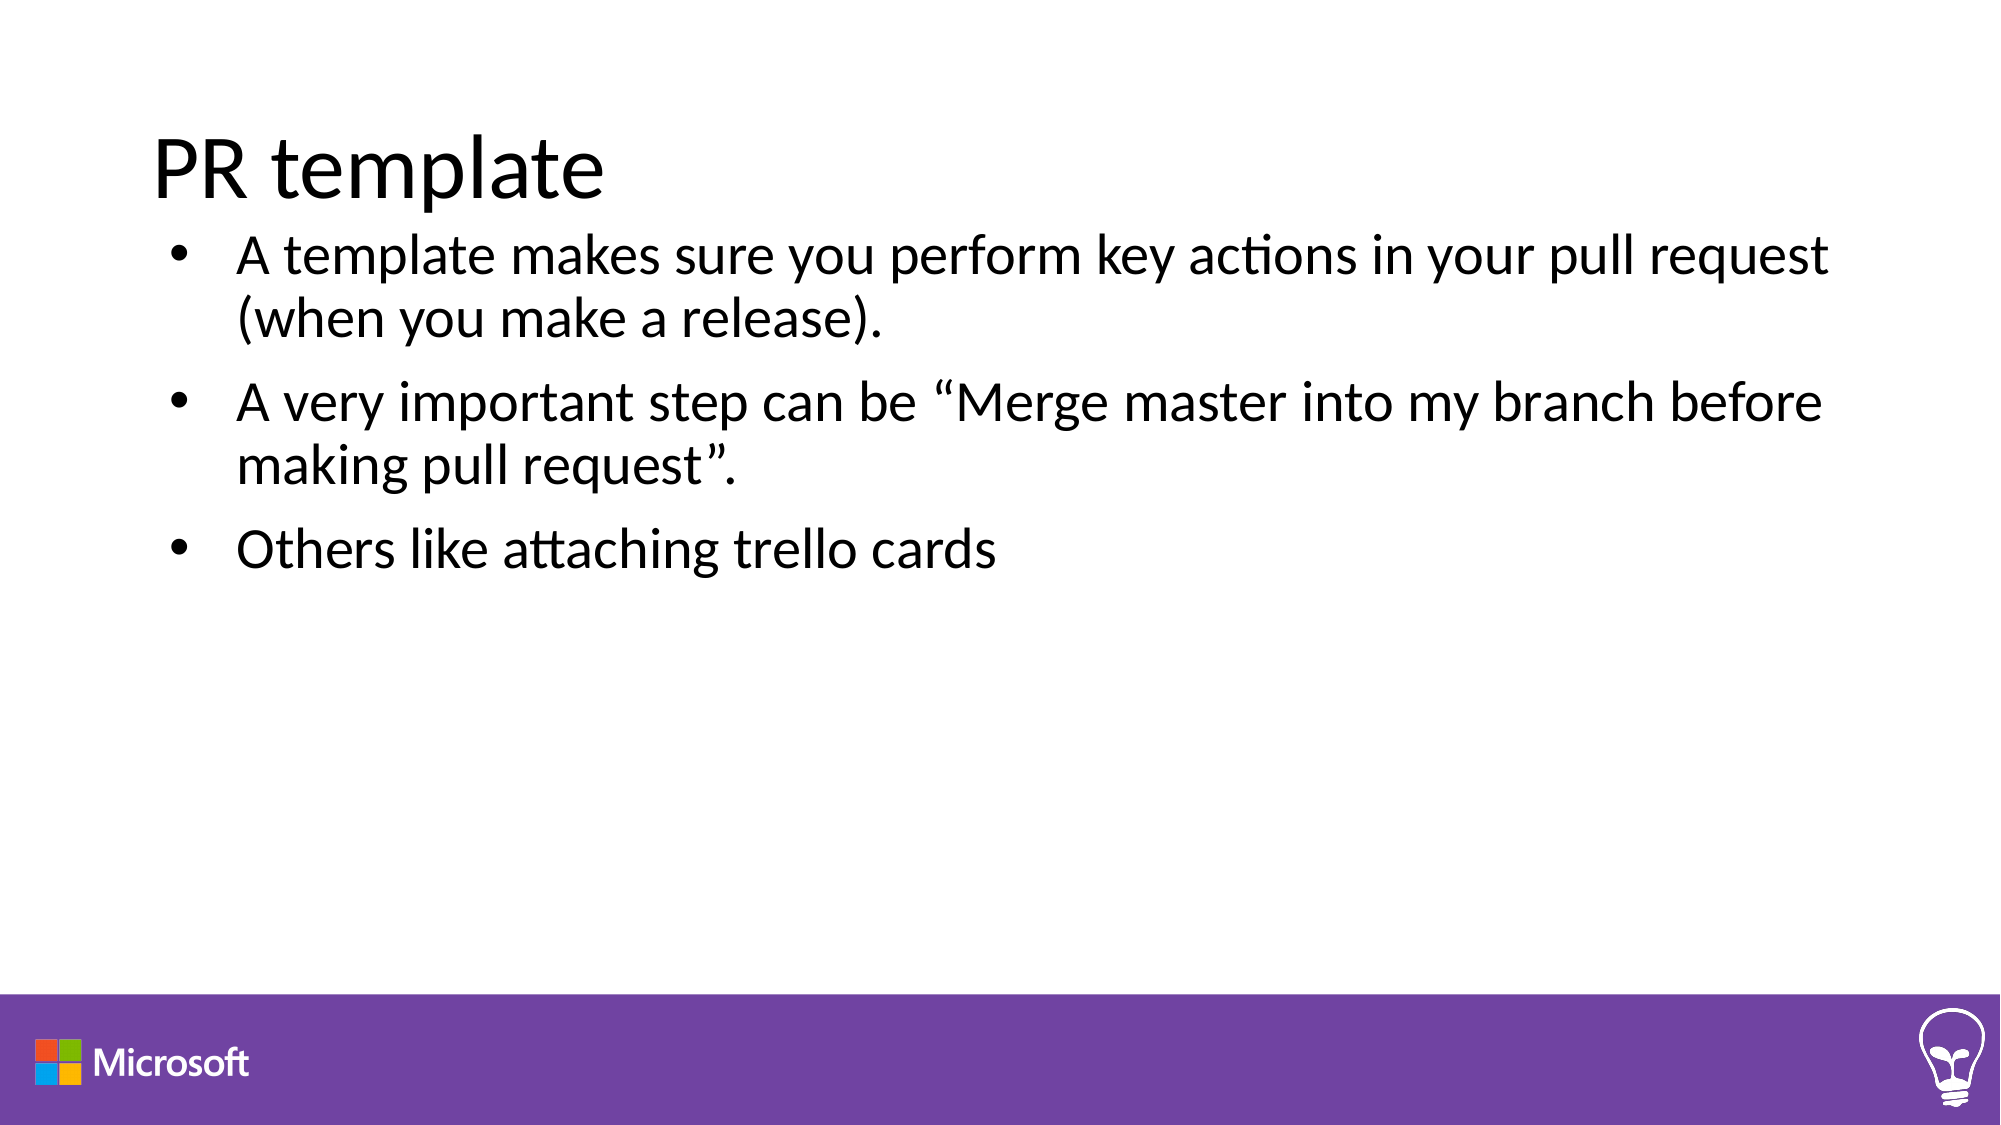

# PR template
A template makes sure you perform key actions in your pull request (when you make a release).
A very important step can be “Merge master into my branch before making pull request”.
Others like attaching trello cards